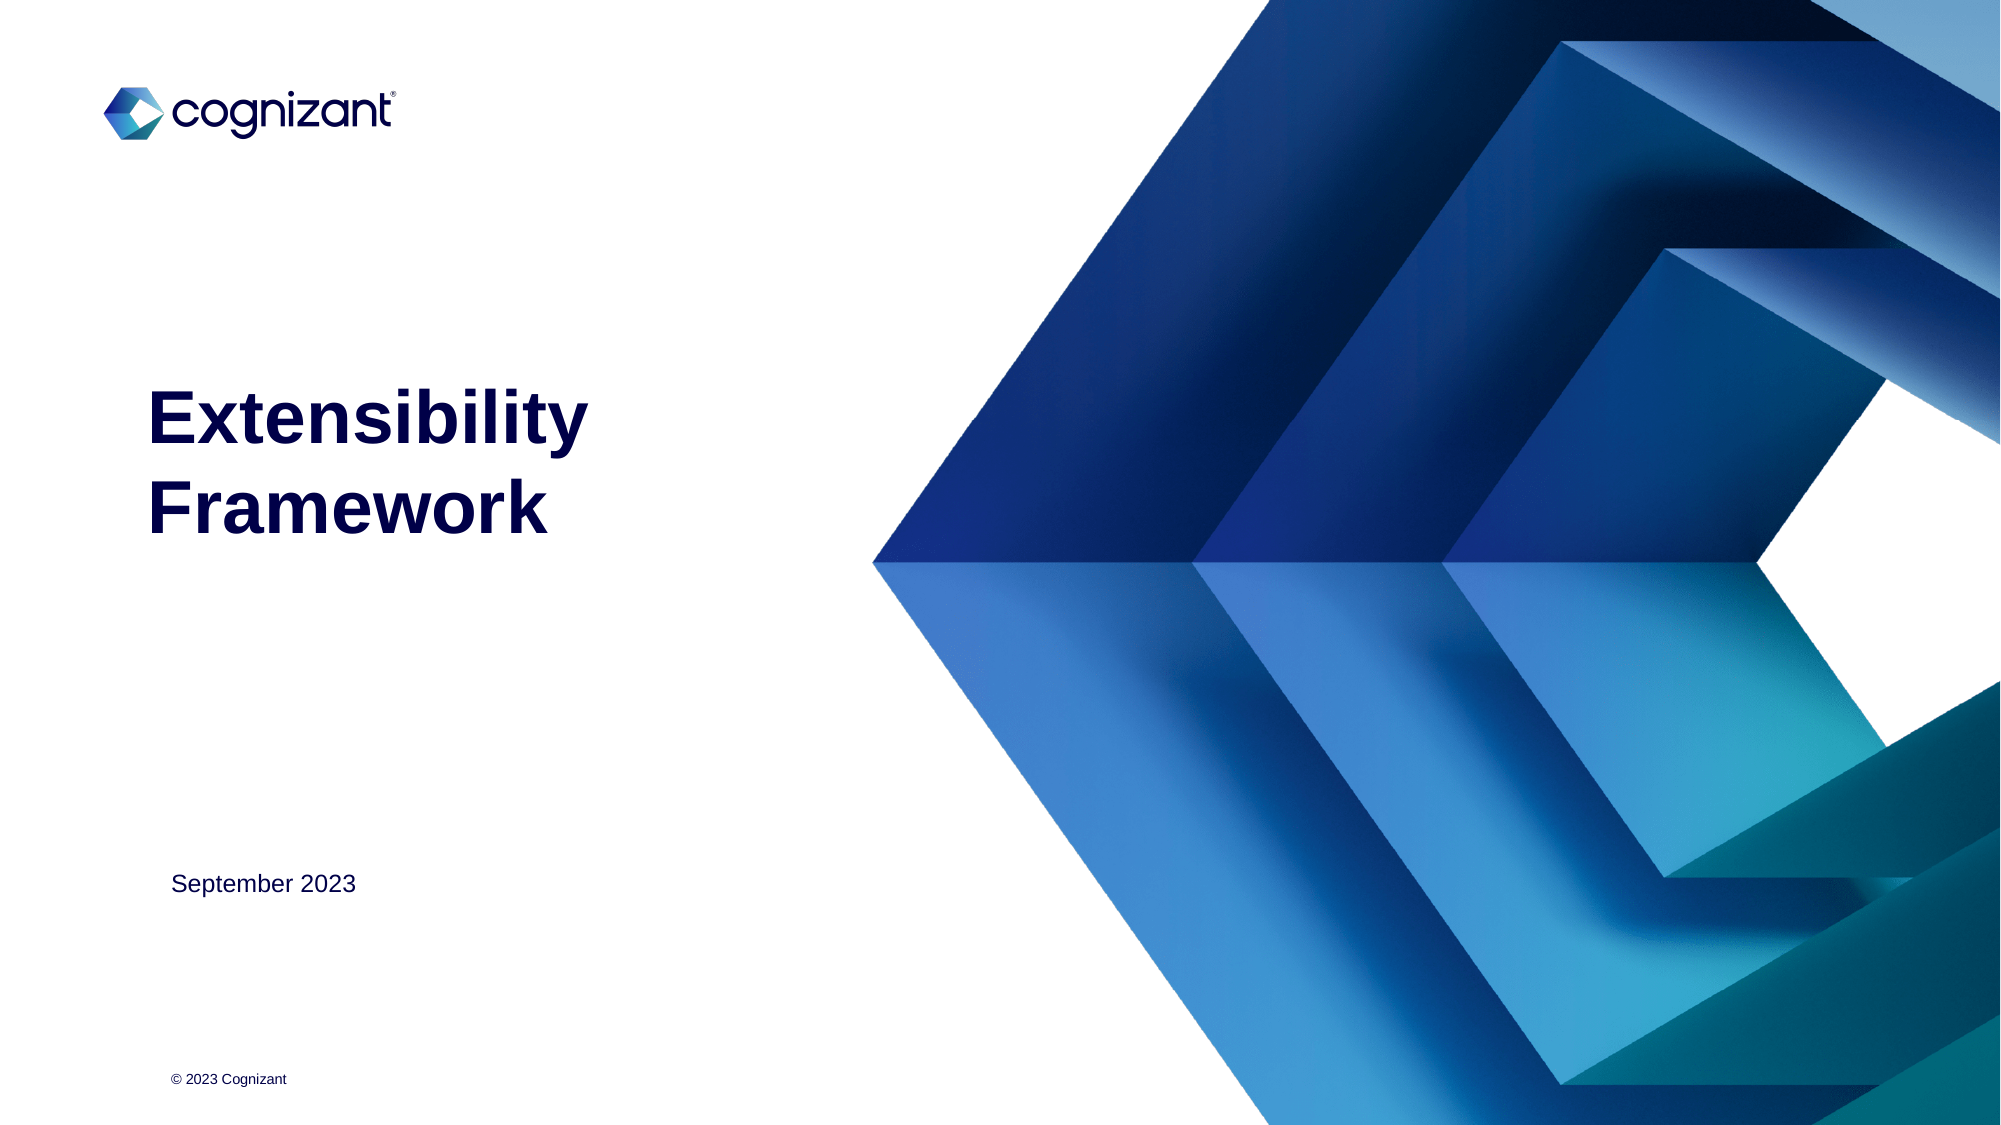

# Extensibility Framework

September 2023
© 2023 Cognizant